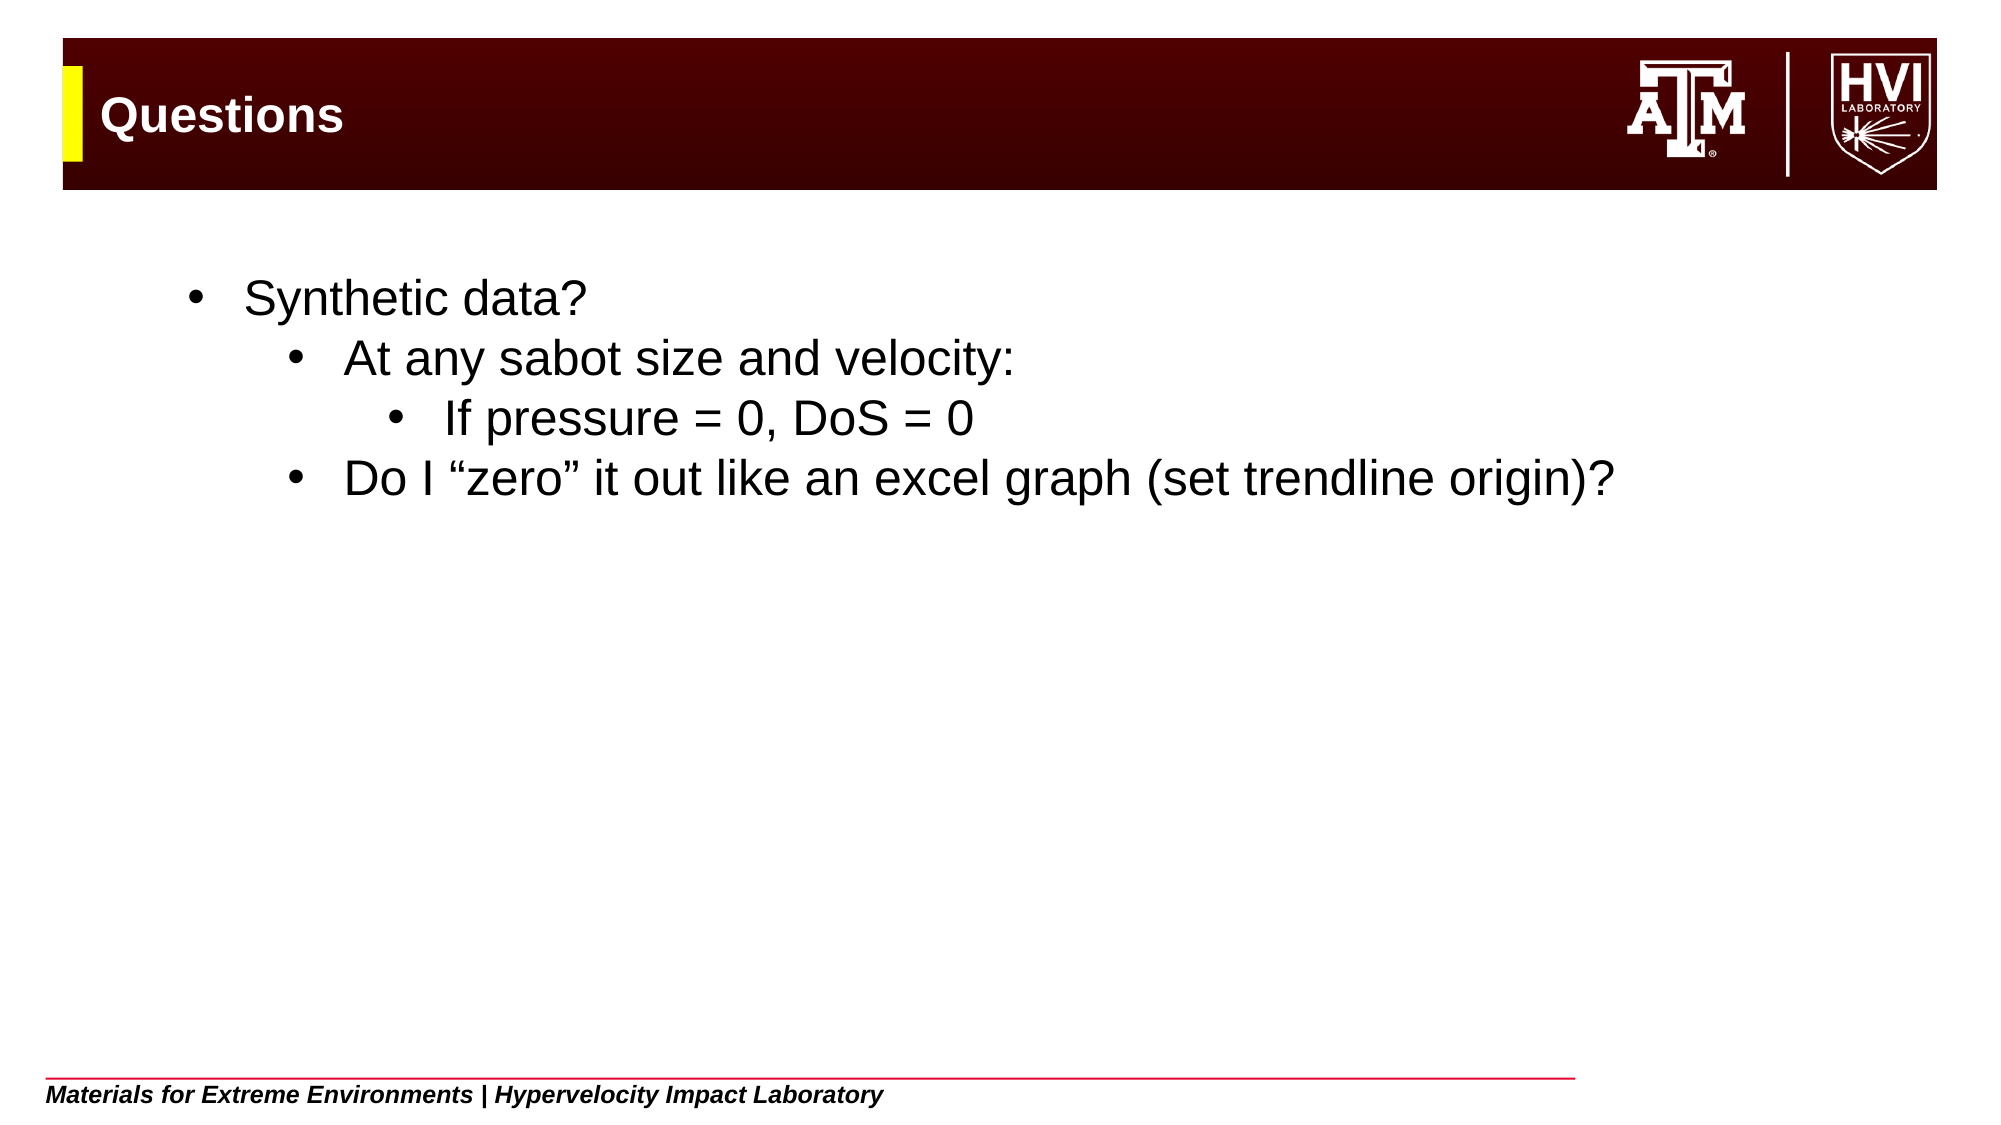

# Questions
Synthetic data?
At any sabot size and velocity:
If pressure = 0, DoS = 0
Do I “zero” it out like an excel graph (set trendline origin)?